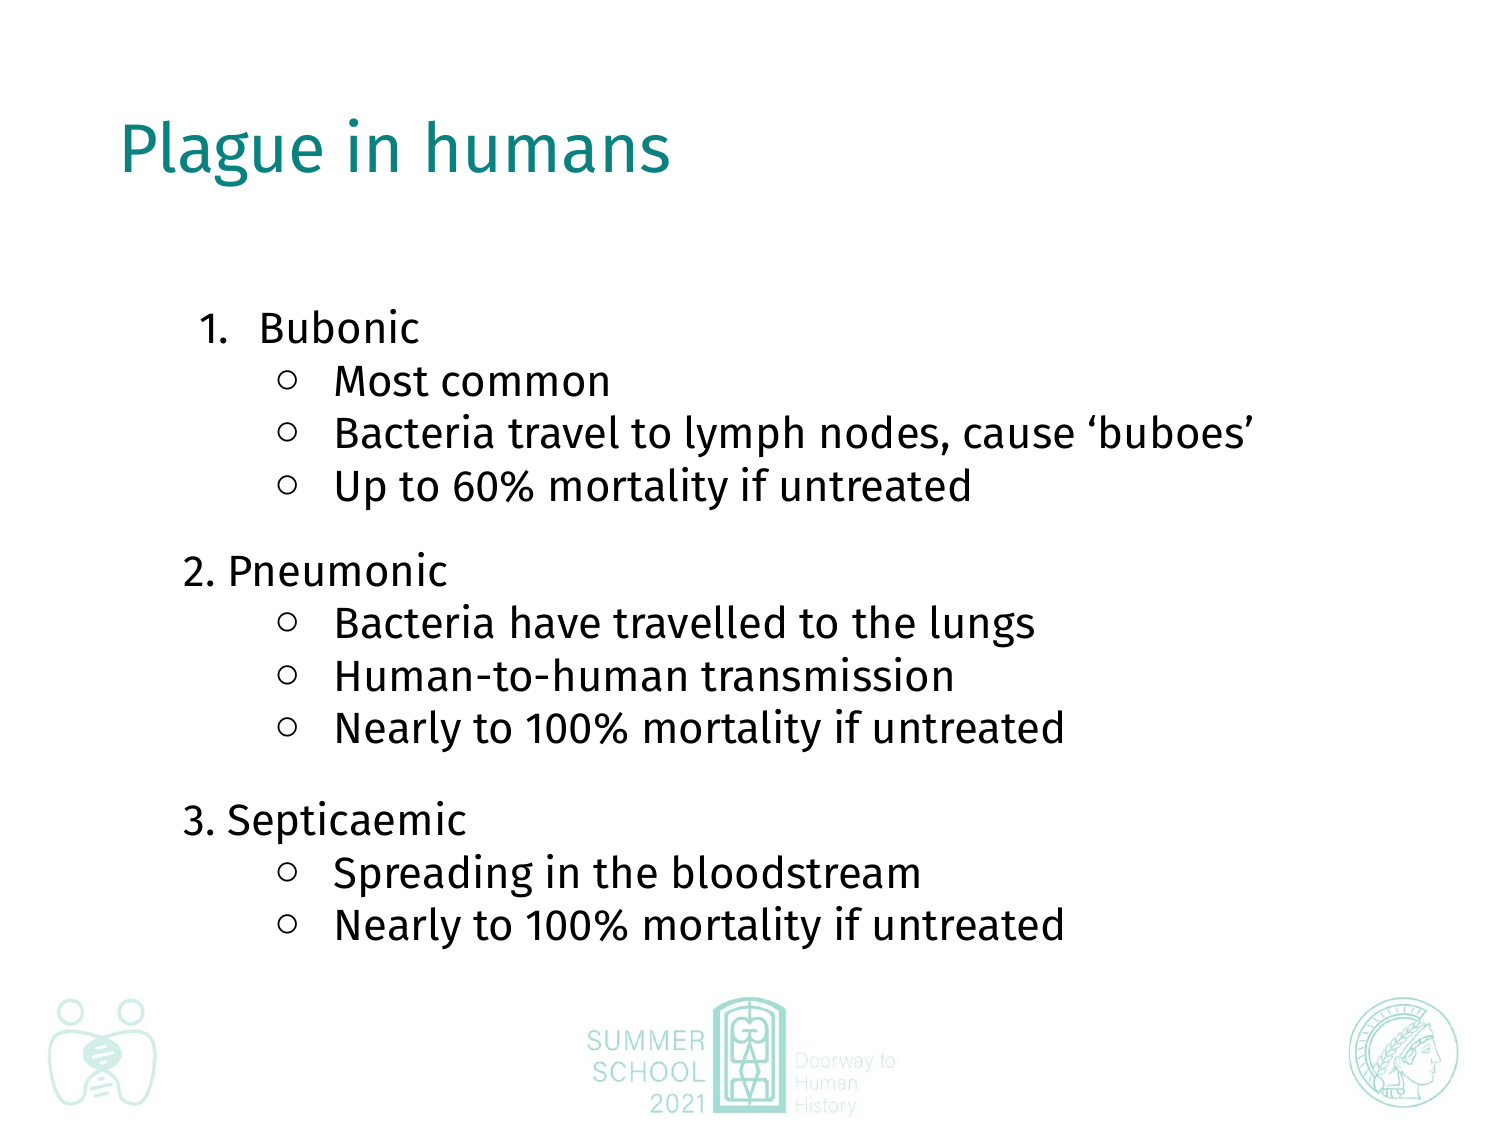

# Plague in humans
Bubonic
Most common
Bacteria travel to lymph nodes, cause ‘buboes’
Up to 60% mortality if untreated
2. Pneumonic
Bacteria have travelled to the lungs
Human-to-human transmission
Nearly to 100% mortality if untreated

3. Septicaemic
Spreading in the bloodstream
Nearly to 100% mortality if untreated